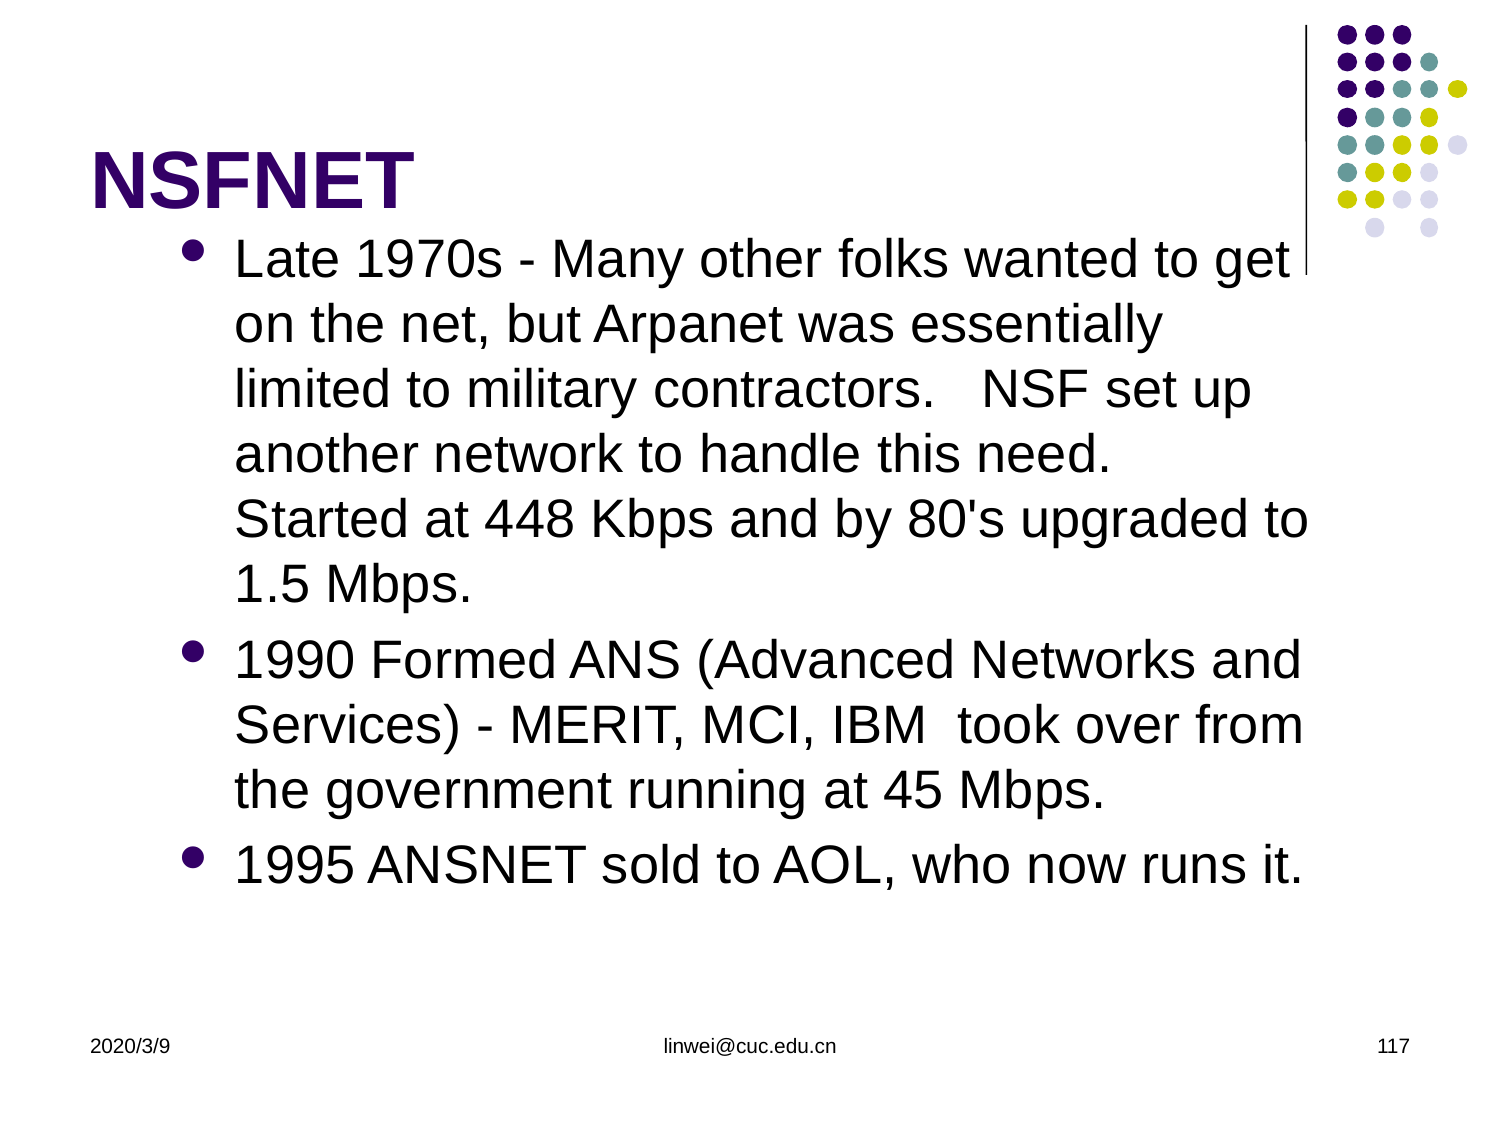

# NSFNET
Late 1970s - Many other folks wanted to get on the net, but Arpanet was essentially limited to military contractors.   NSF set up another network to handle this need.  Started at 448 Kbps and by 80's upgraded to 1.5 Mbps.
1990 Formed ANS (Advanced Networks and Services) - MERIT, MCI, IBM  took over from the government running at 45 Mbps.
1995 ANSNET sold to AOL, who now runs it.
2020/3/9
linwei@cuc.edu.cn
117